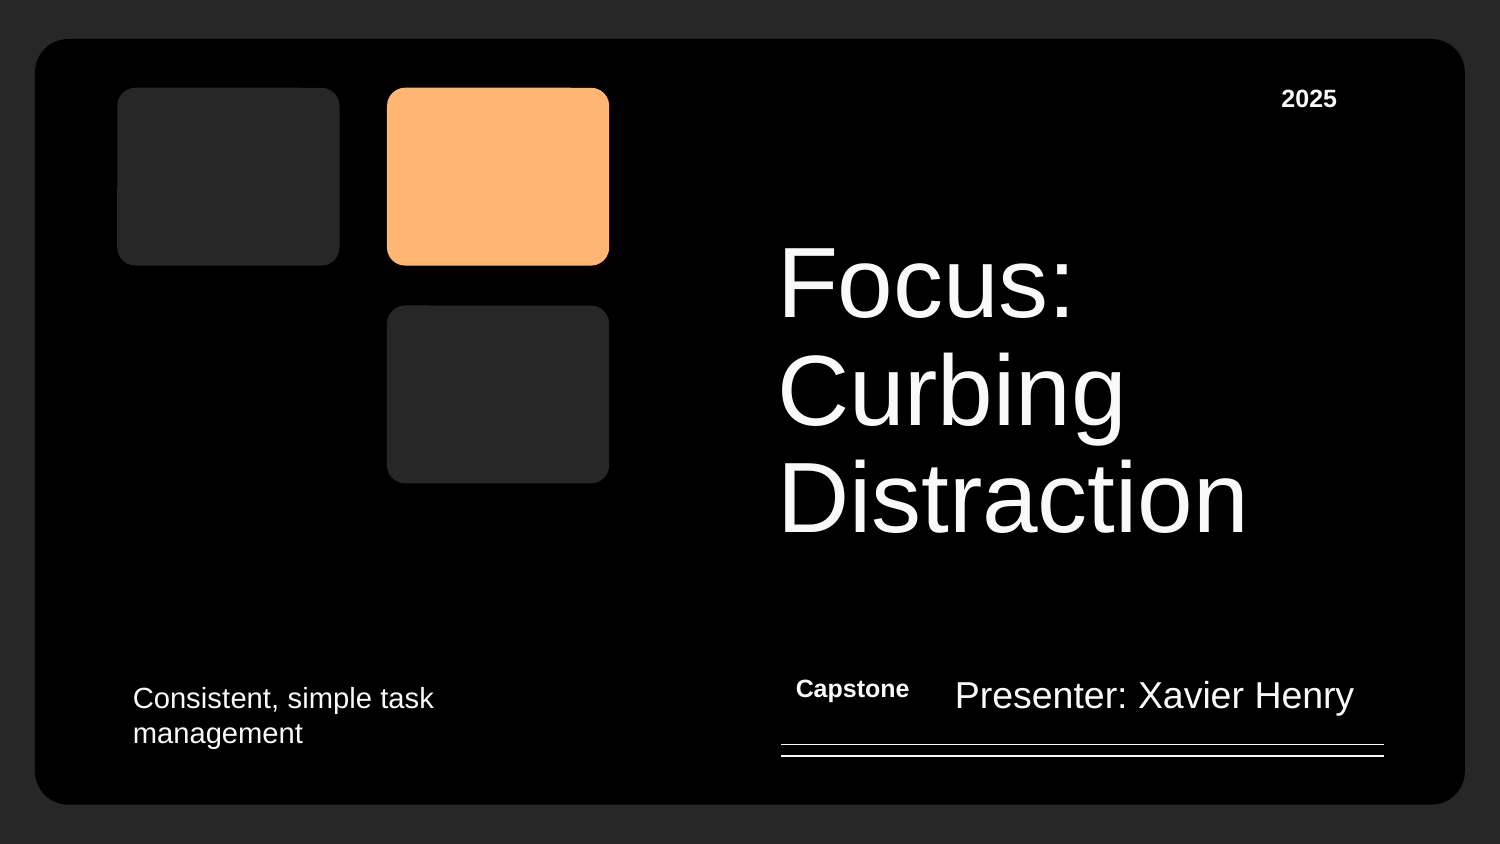

2025
# Focus: Curbing Distraction

Presenter: Xavier Henry
Consistent, simple task management
Capstone